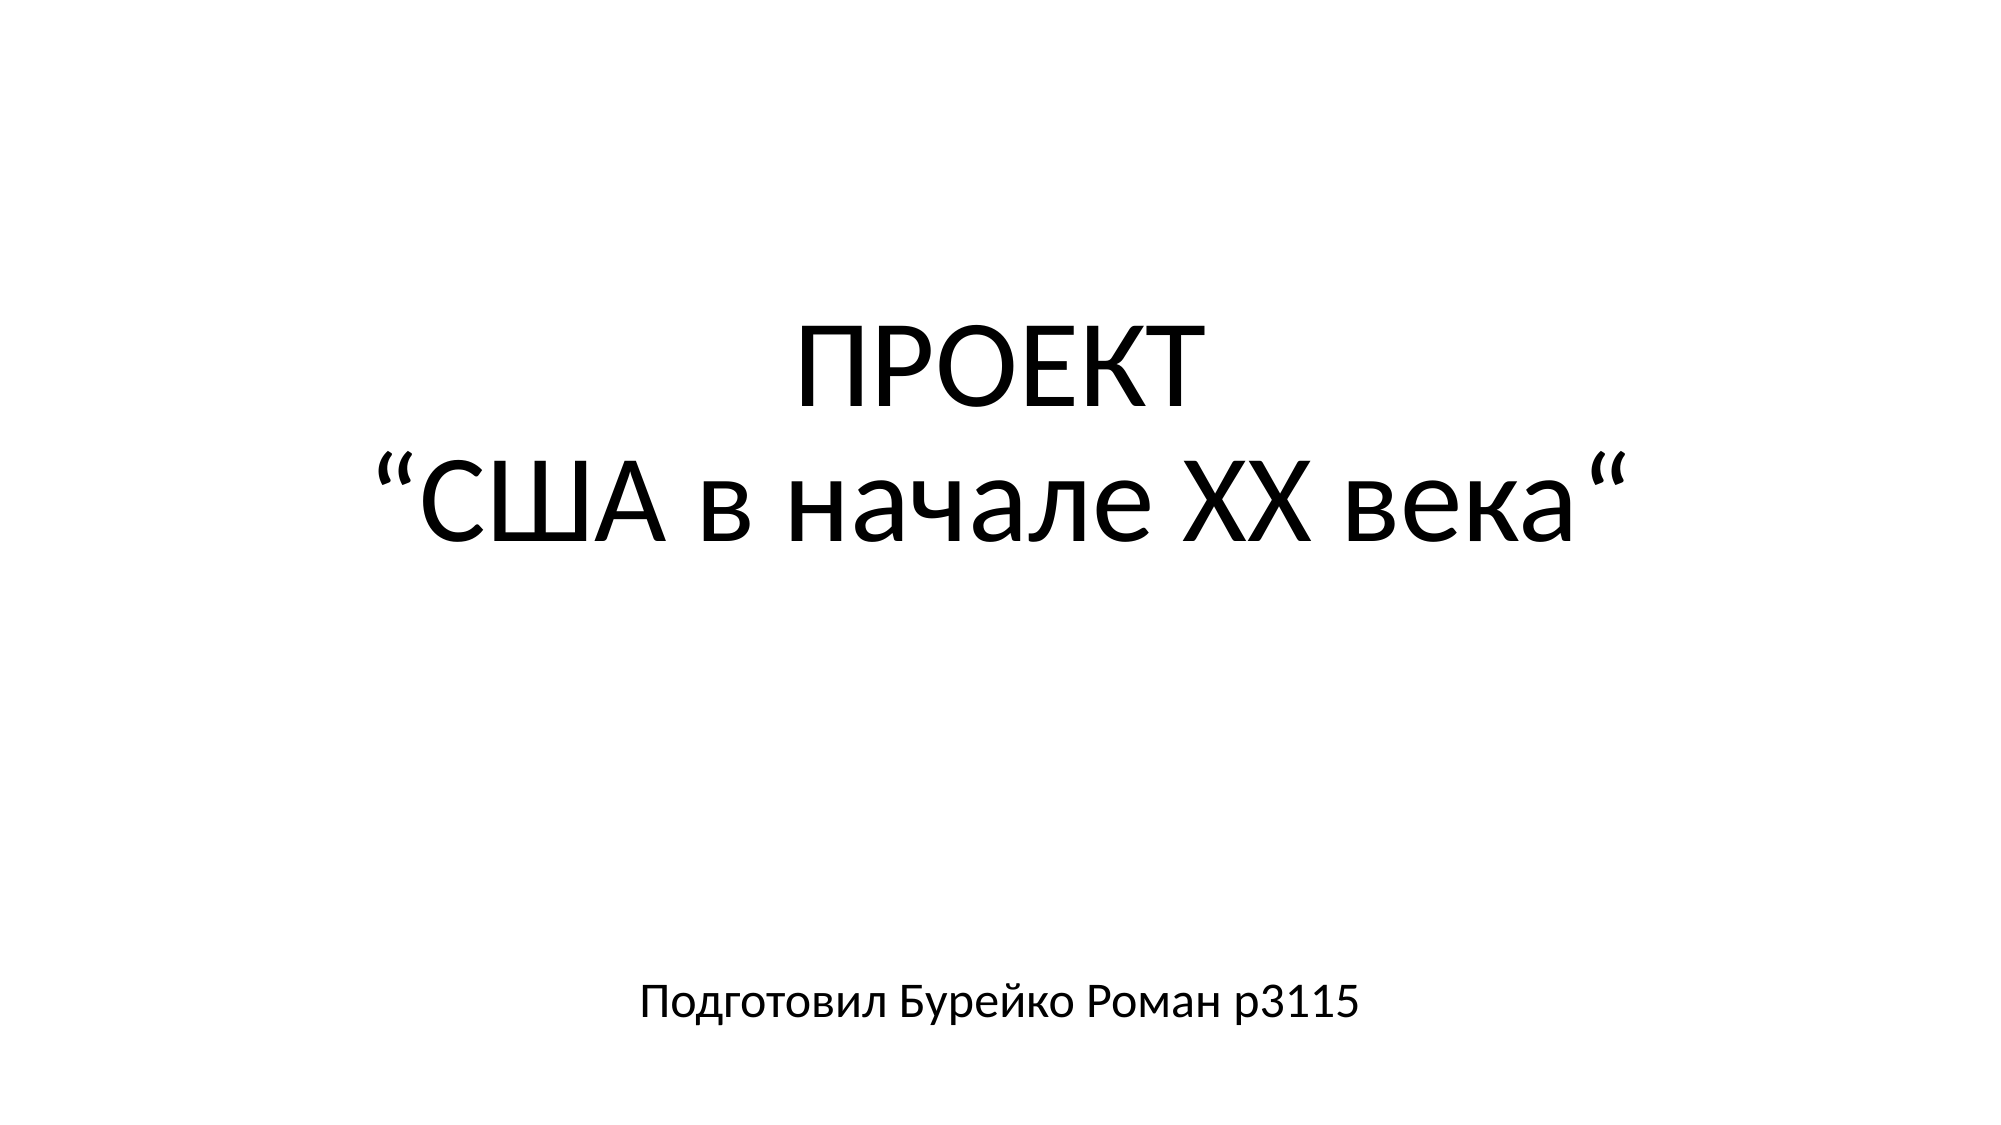

# ПРОЕКТ “США в начале ХХ века“
Подготовил Бурейко Роман p3115